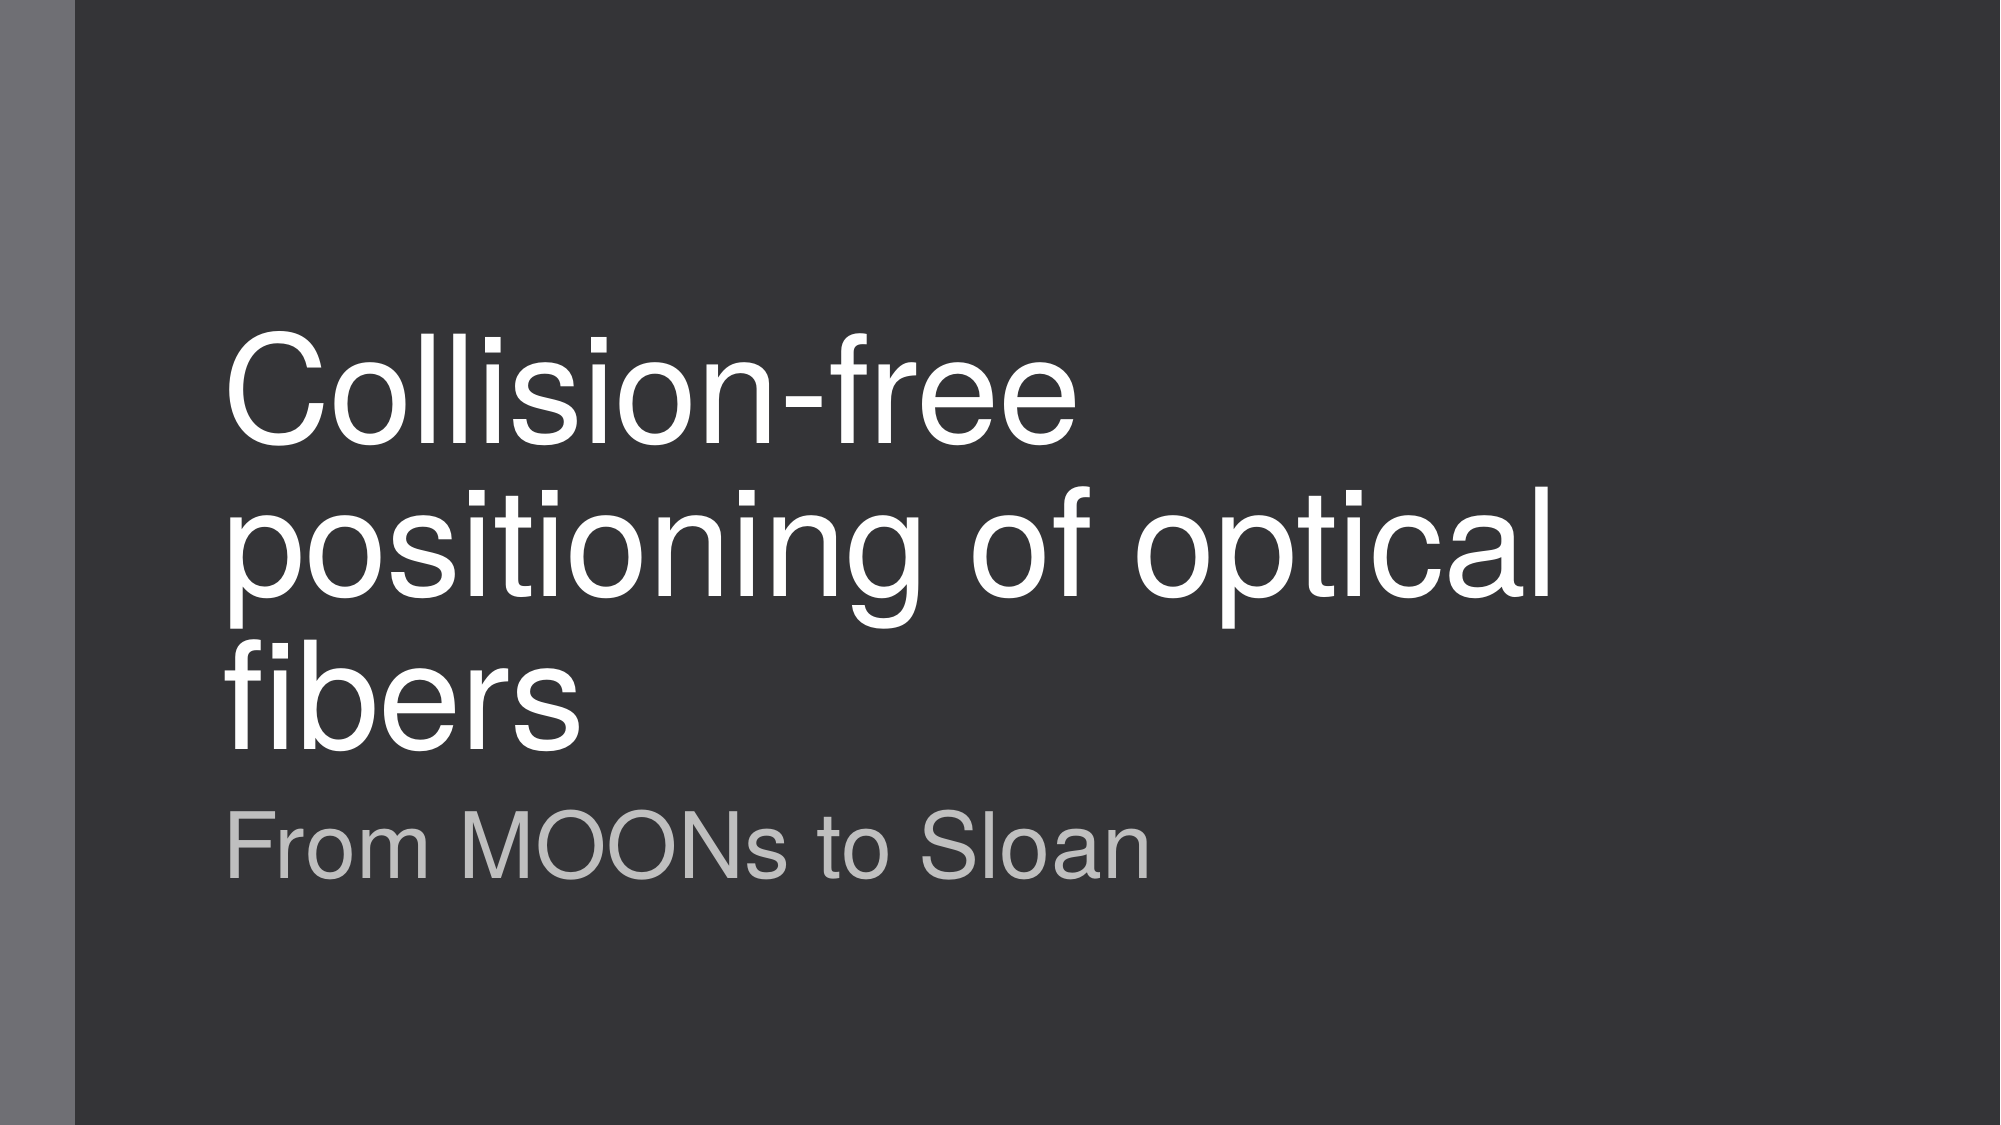

# Collision-free positioning of optical fibers
From MOONs to Sloan